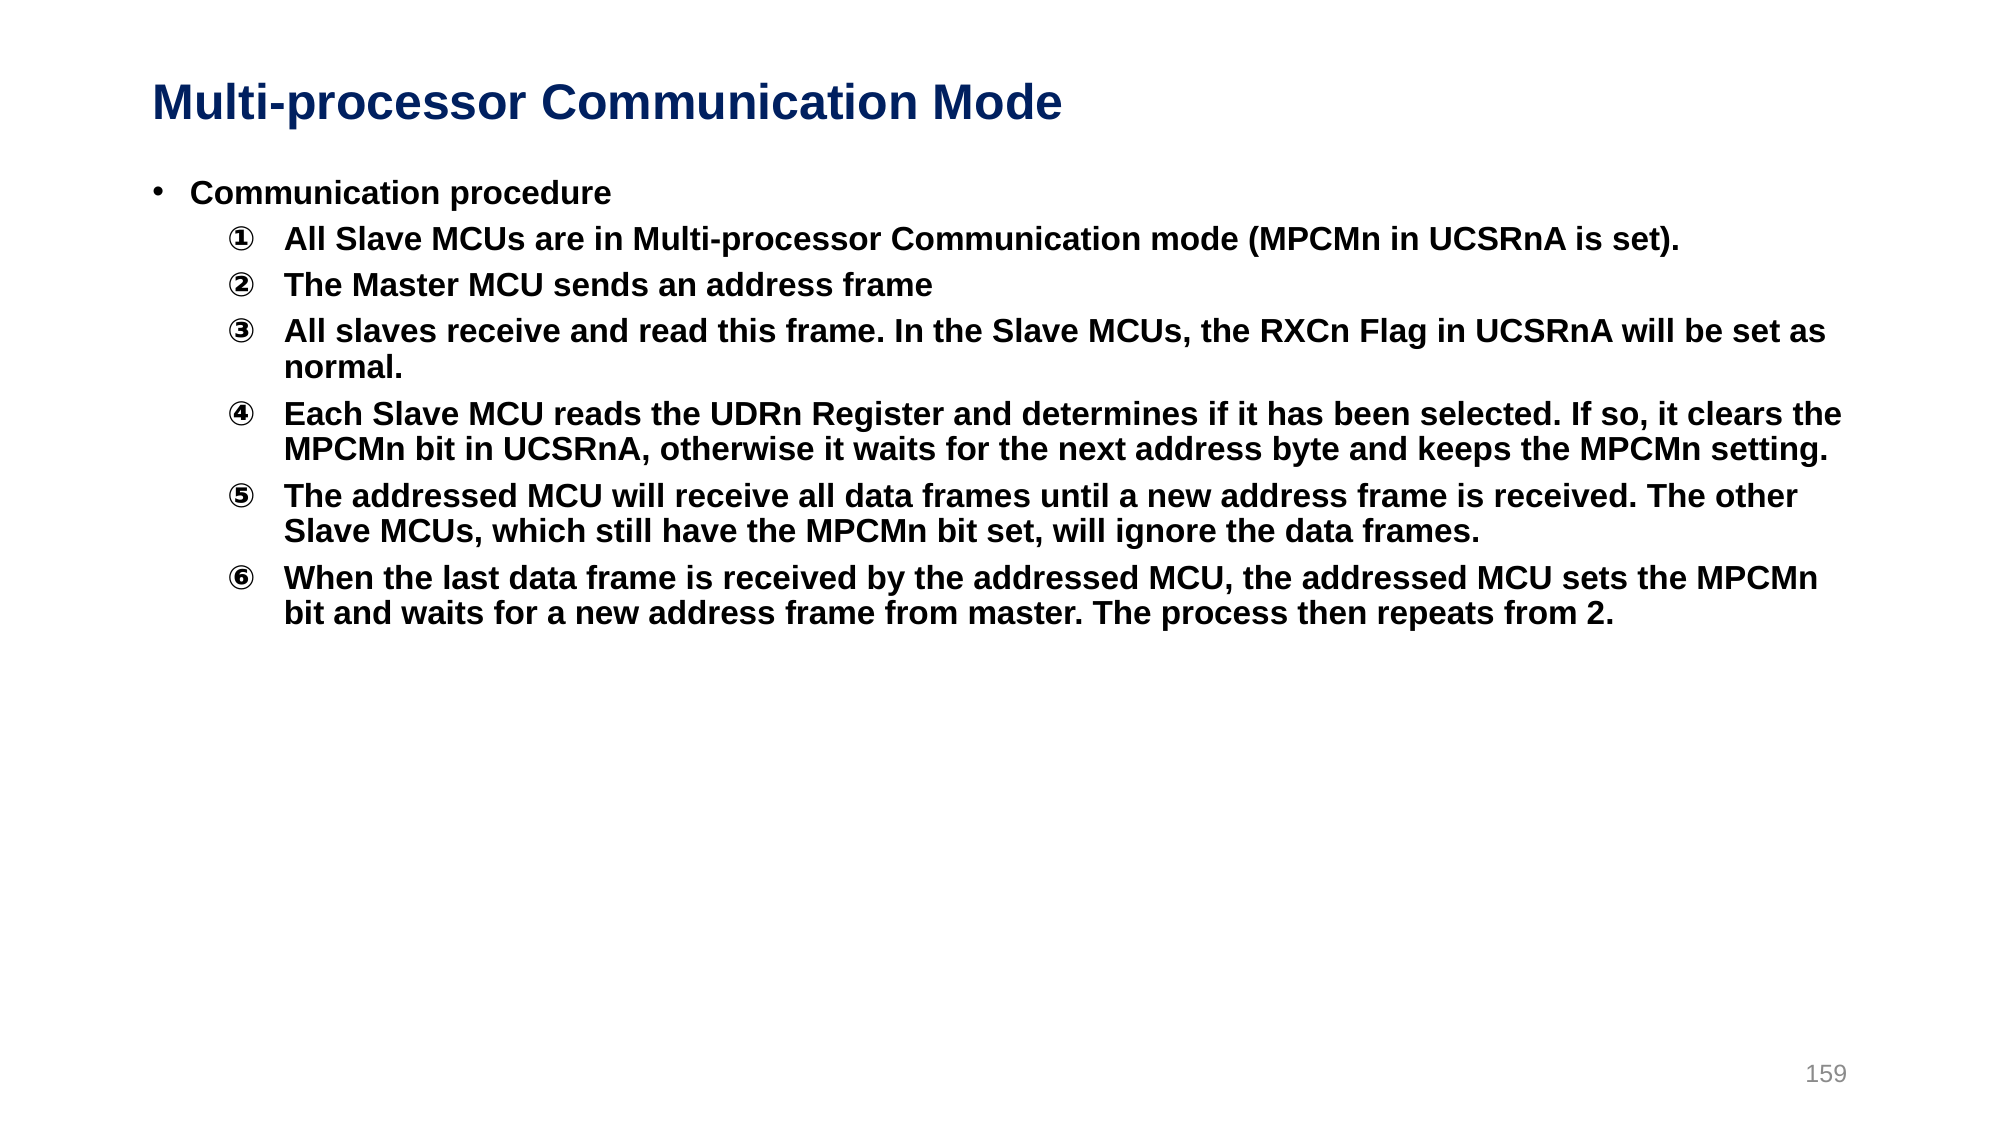

# Multi-processor Communication Mode
Communication procedure
All Slave MCUs are in Multi-processor Communication mode (MPCMn in UCSRnA is set).
The Master MCU sends an address frame
All slaves receive and read this frame. In the Slave MCUs, the RXCn Flag in UCSRnA will be set as normal.
Each Slave MCU reads the UDRn Register and determines if it has been selected. If so, it clears the MPCMn bit in UCSRnA, otherwise it waits for the next address byte and keeps the MPCMn setting.
The addressed MCU will receive all data frames until a new address frame is received. The other Slave MCUs, which still have the MPCMn bit set, will ignore the data frames.
When the last data frame is received by the addressed MCU, the addressed MCU sets the MPCMn bit and waits for a new address frame from master. The process then repeats from 2.

159